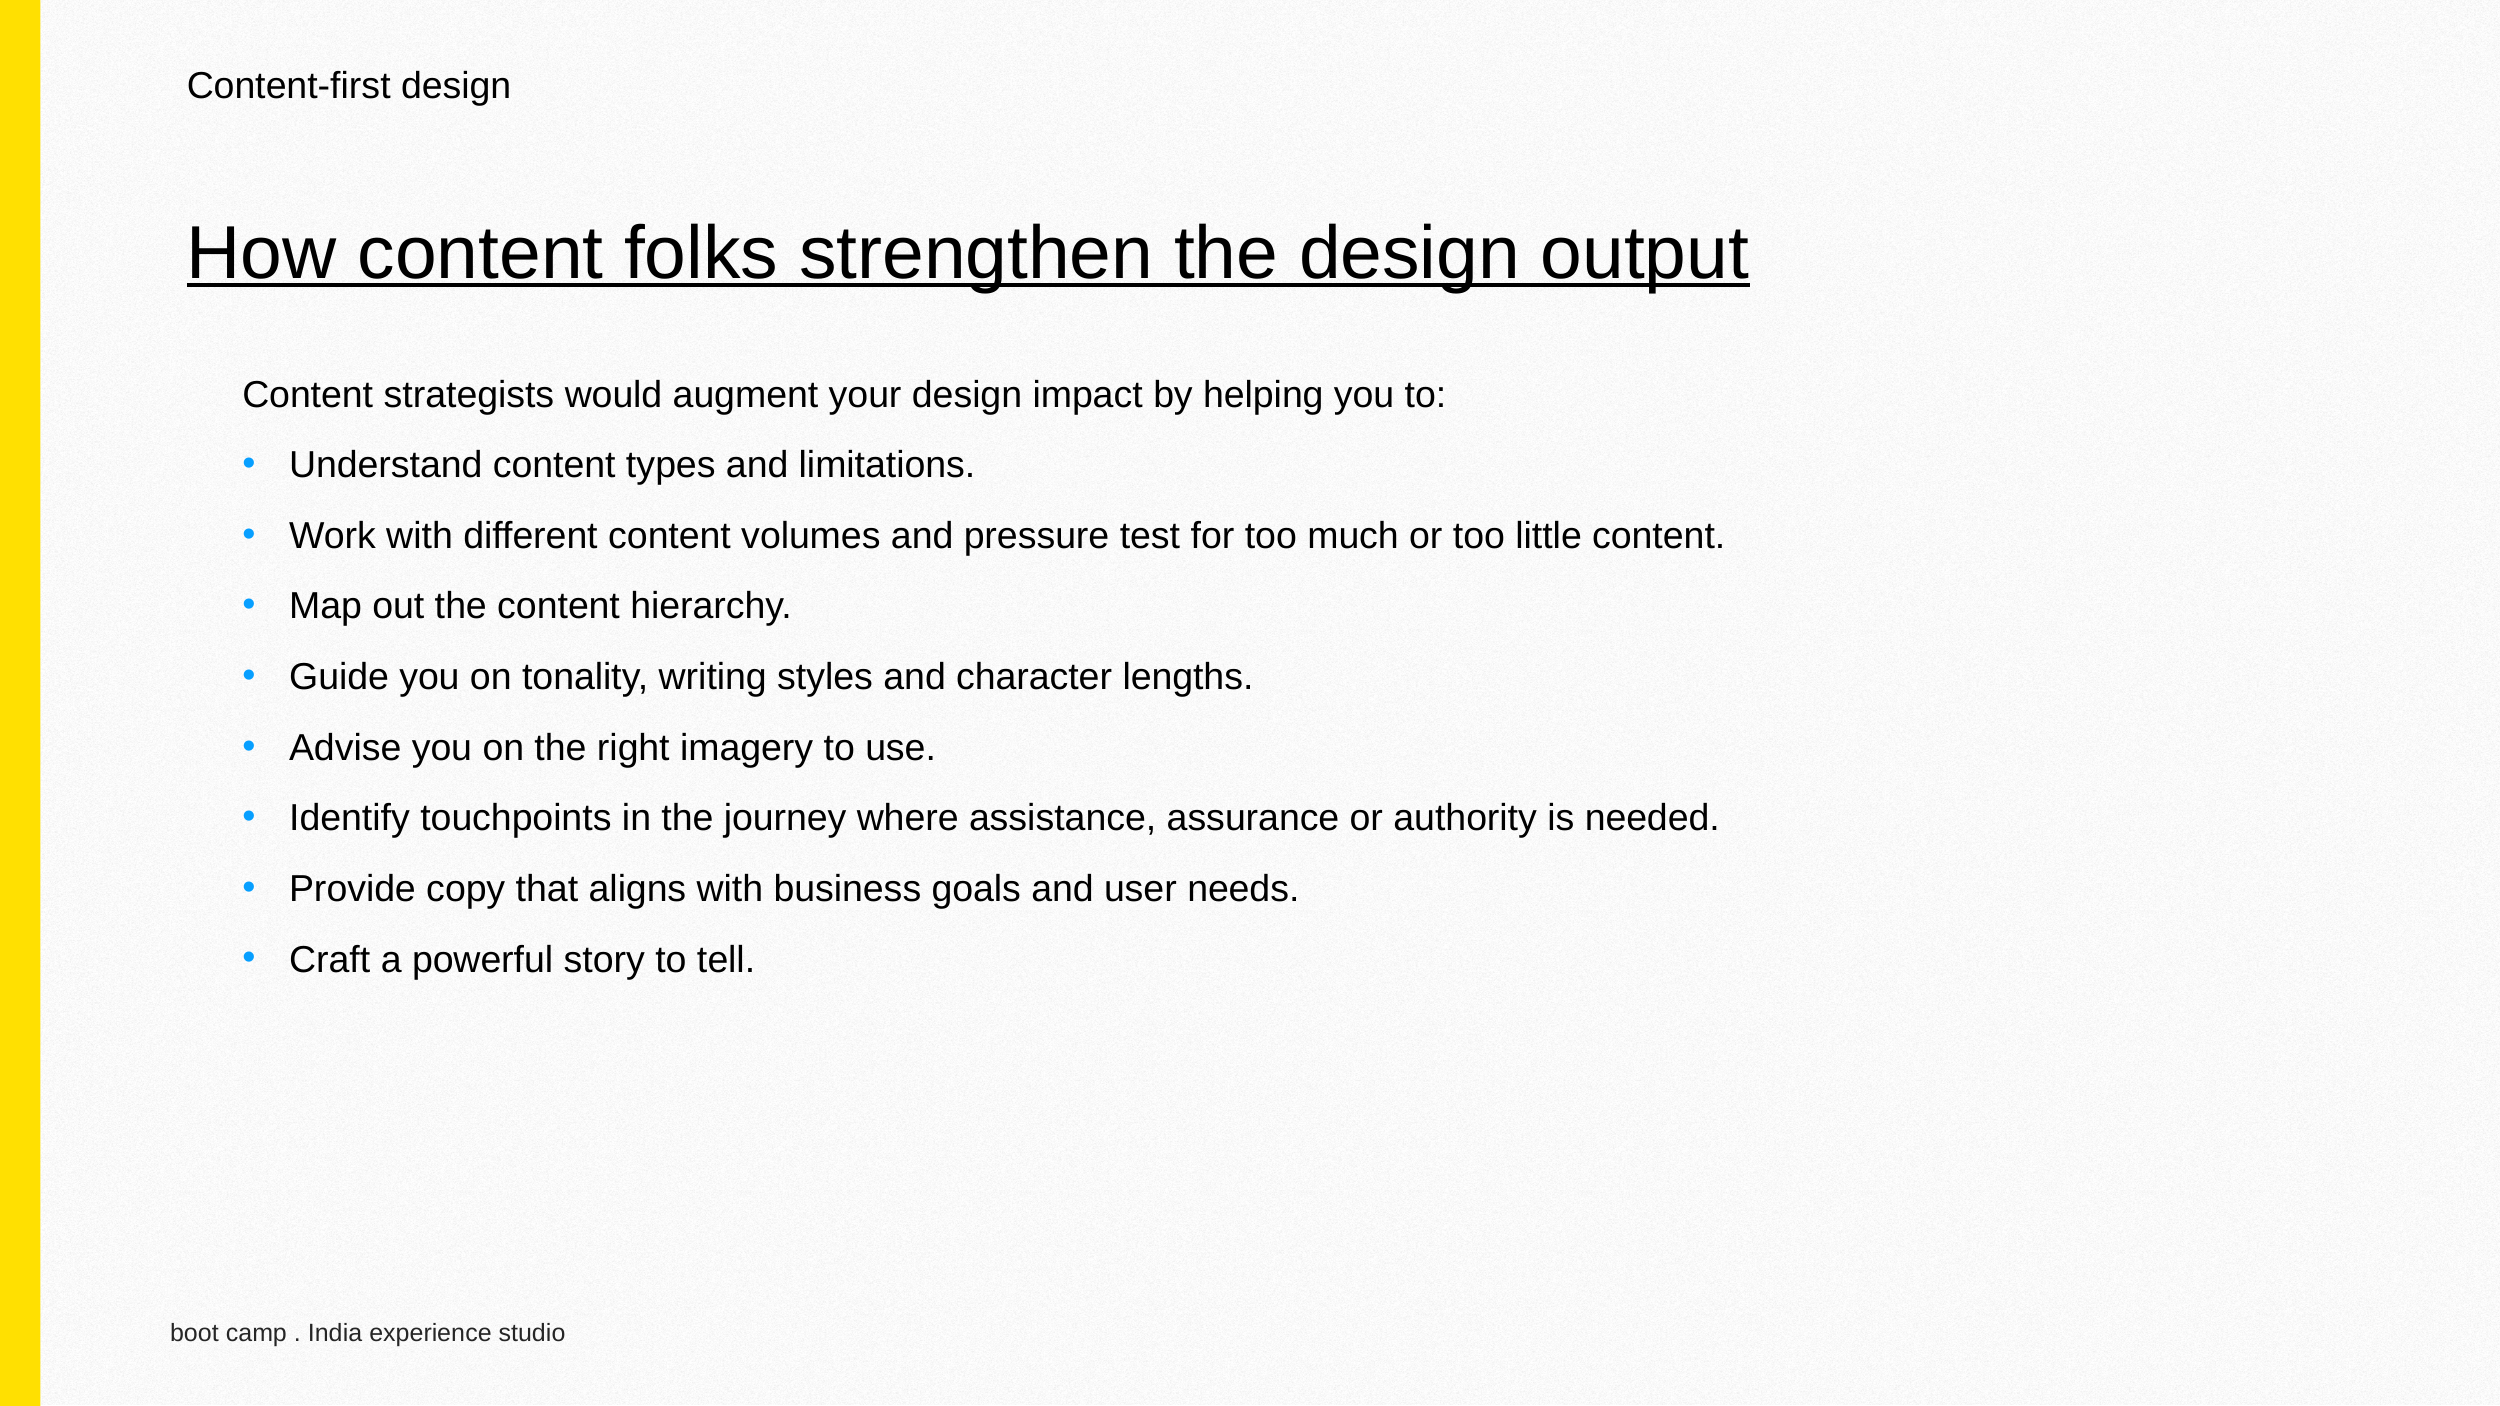

Content-first design
How content folks strengthen the design output
Content strategists would augment your design impact by helping you to:
Understand content types and limitations.
Work with different content volumes and pressure test for too much or too little content.
Map out the content hierarchy.
Guide you on tonality, writing styles and character lengths.
Advise you on the right imagery to use.
Identify touchpoints in the journey where assistance, assurance or authority is needed.
Provide copy that aligns with business goals and user needs.
Craft a powerful story to tell.